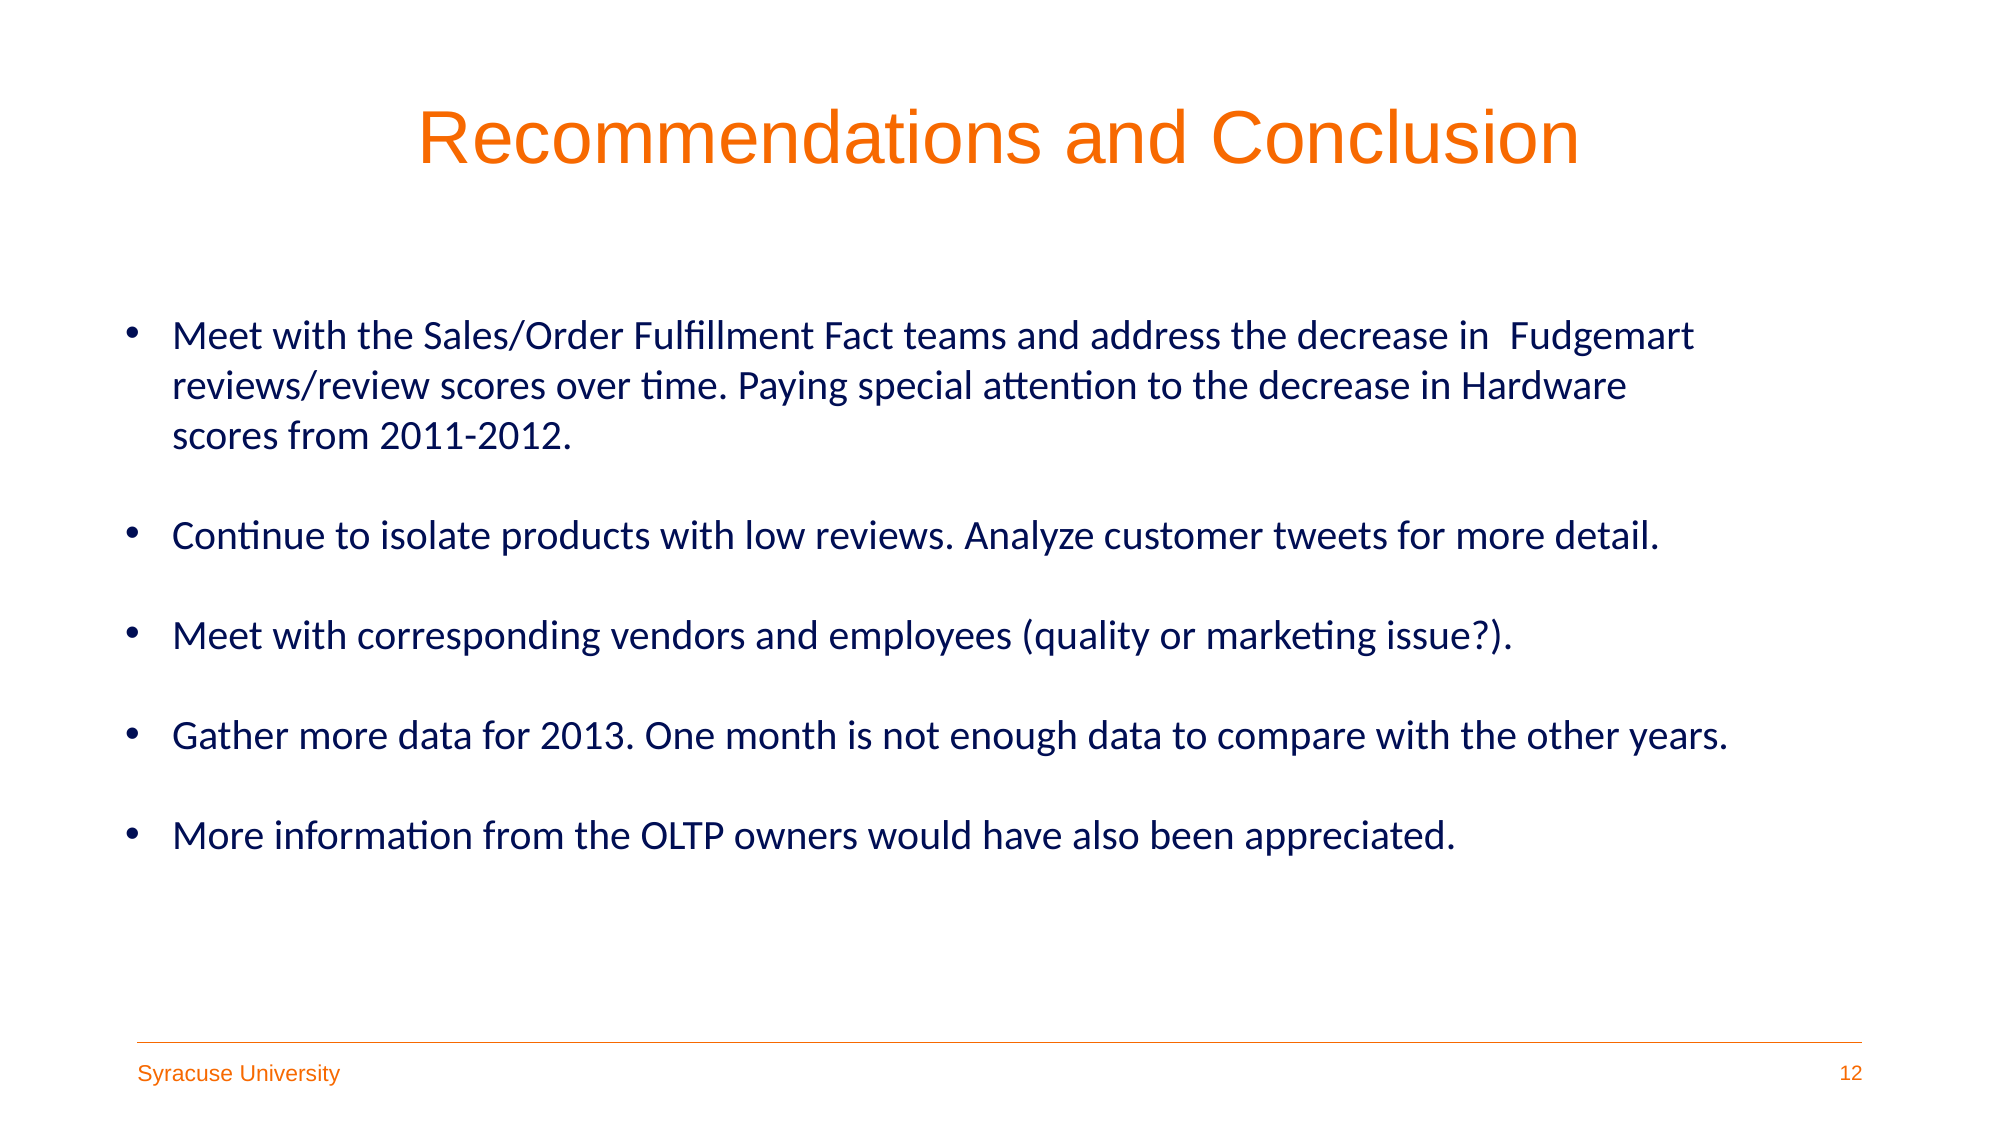

Recommendations and Conclusion

Meet with the Sales/Order Fulfillment Fact teams and address the decrease in  Fudgemart reviews/review scores over time. Paying special attention to the decrease in Hardware scores from 2011-2012.

Continue to isolate products with low reviews. Analyze customer tweets for more detail.

Meet with corresponding vendors and employees (quality or marketing issue?).

Gather more data for 2013. One month is not enough data to compare with the other years.

More information from the OLTP owners would have also been appreciated.